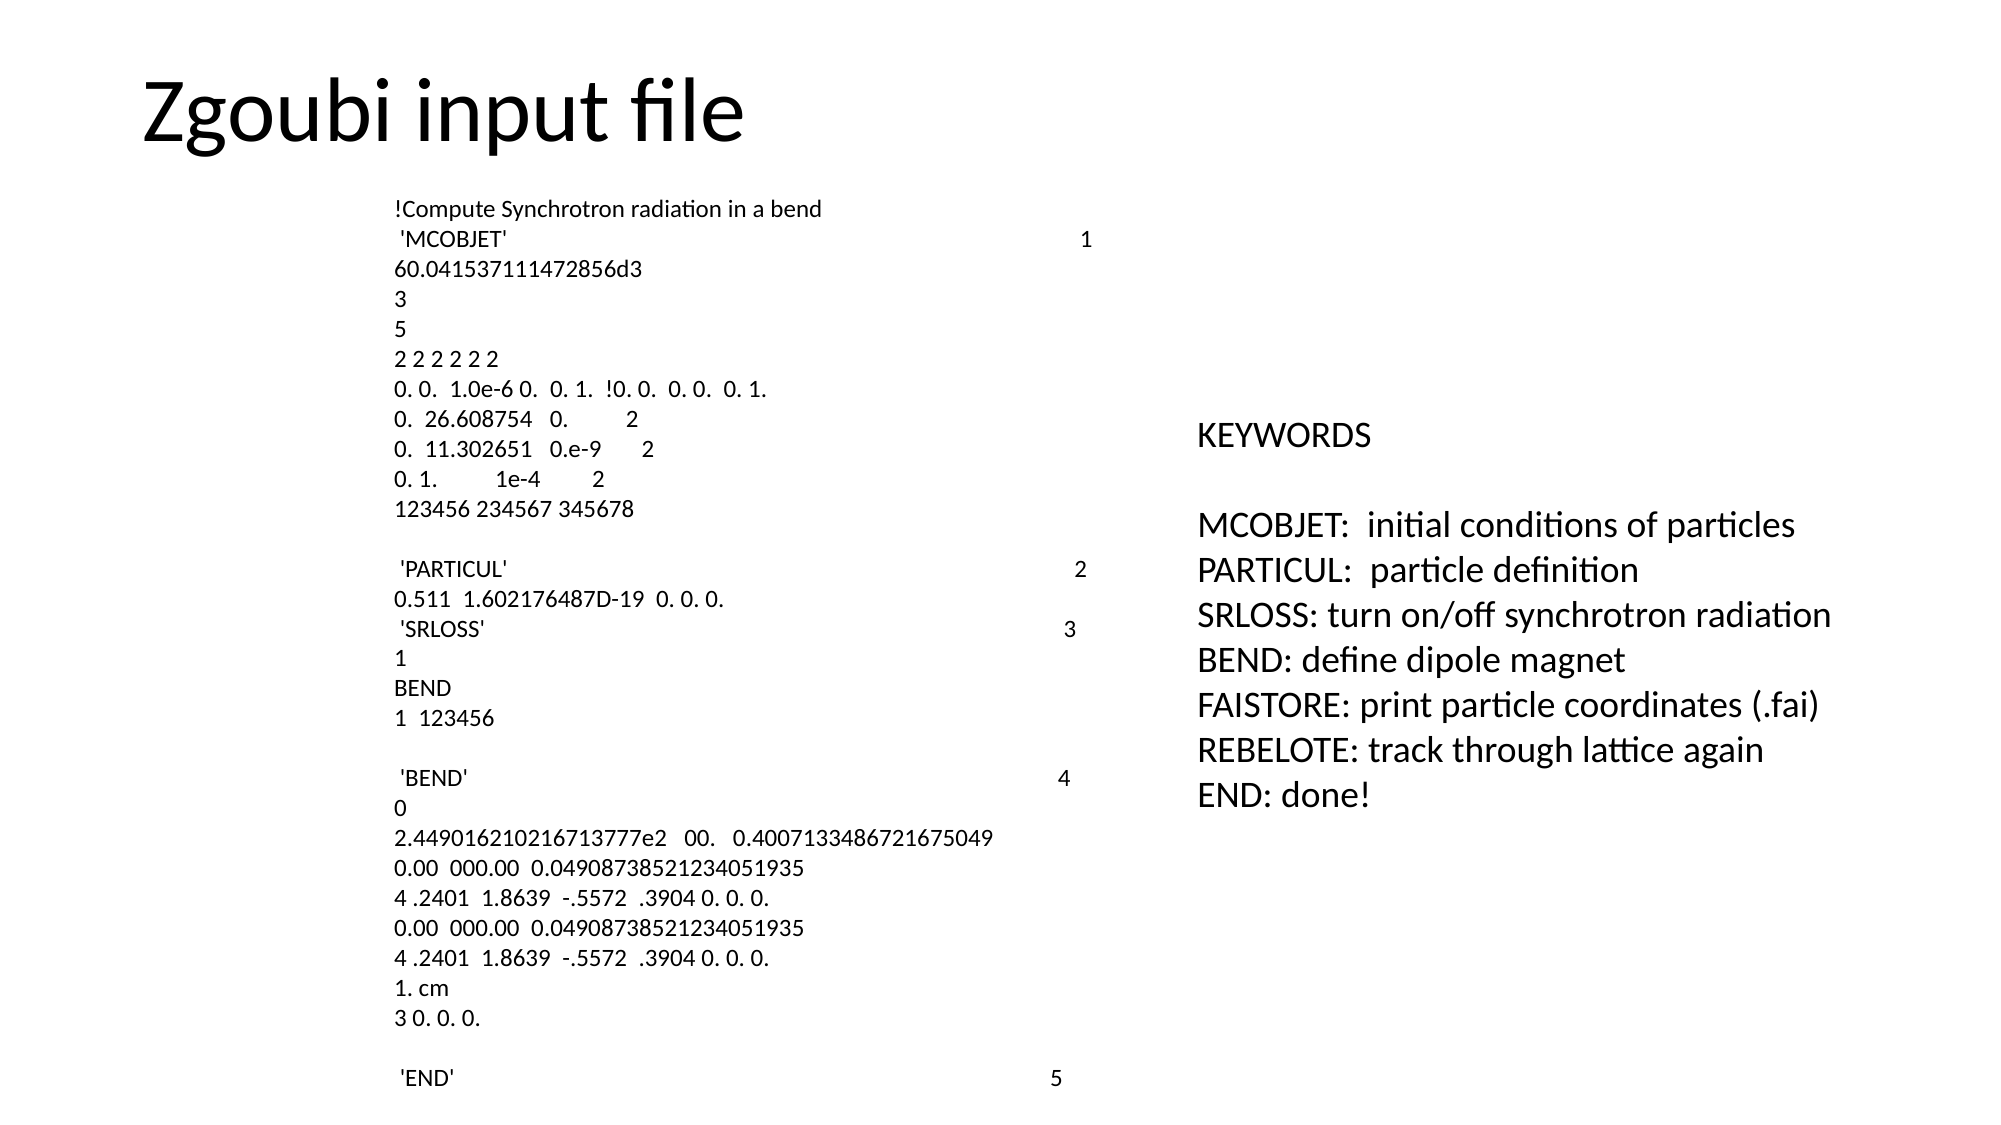

# Zgoubi input file
!Compute Synchrotron radiation in a bend
 'MCOBJET'                                                                                                    1
60.041537111472856d3
3
5
2 2 2 2 2 2
0. 0.  1.0e-6 0.  0. 1.  !0. 0.  0. 0.  0. 1.
0.  26.608754   0.          2
0.  11.302651   0.e-9       2
0. 1.          1e-4         2
123456 234567 345678

 'PARTICUL'                                                                                                   2
0.511  1.602176487D-19  0. 0. 0.
 'SRLOSS'                                                                                                     3
1
BEND
1  123456

 'BEND'                                                                                                       4
0
2.449016210216713777e2   00.   0.4007133486721675049
0.00  000.00  0.04908738521234051935
4 .2401  1.8639  -.5572  .3904 0. 0. 0.
0.00  000.00  0.04908738521234051935
4 .2401  1.8639  -.5572  .3904 0. 0. 0.
1. cm
3 0. 0. 0.

 'END'                                                                                                        5

KEYWORDS

MCOBJET:  initial conditions of particles
PARTICUL:  particle definition
SRLOSS: turn on/off synchrotron radiation
BEND: define dipole magnet
FAISTORE: print particle coordinates (.fai)
REBELOTE: track through lattice again
END: done!